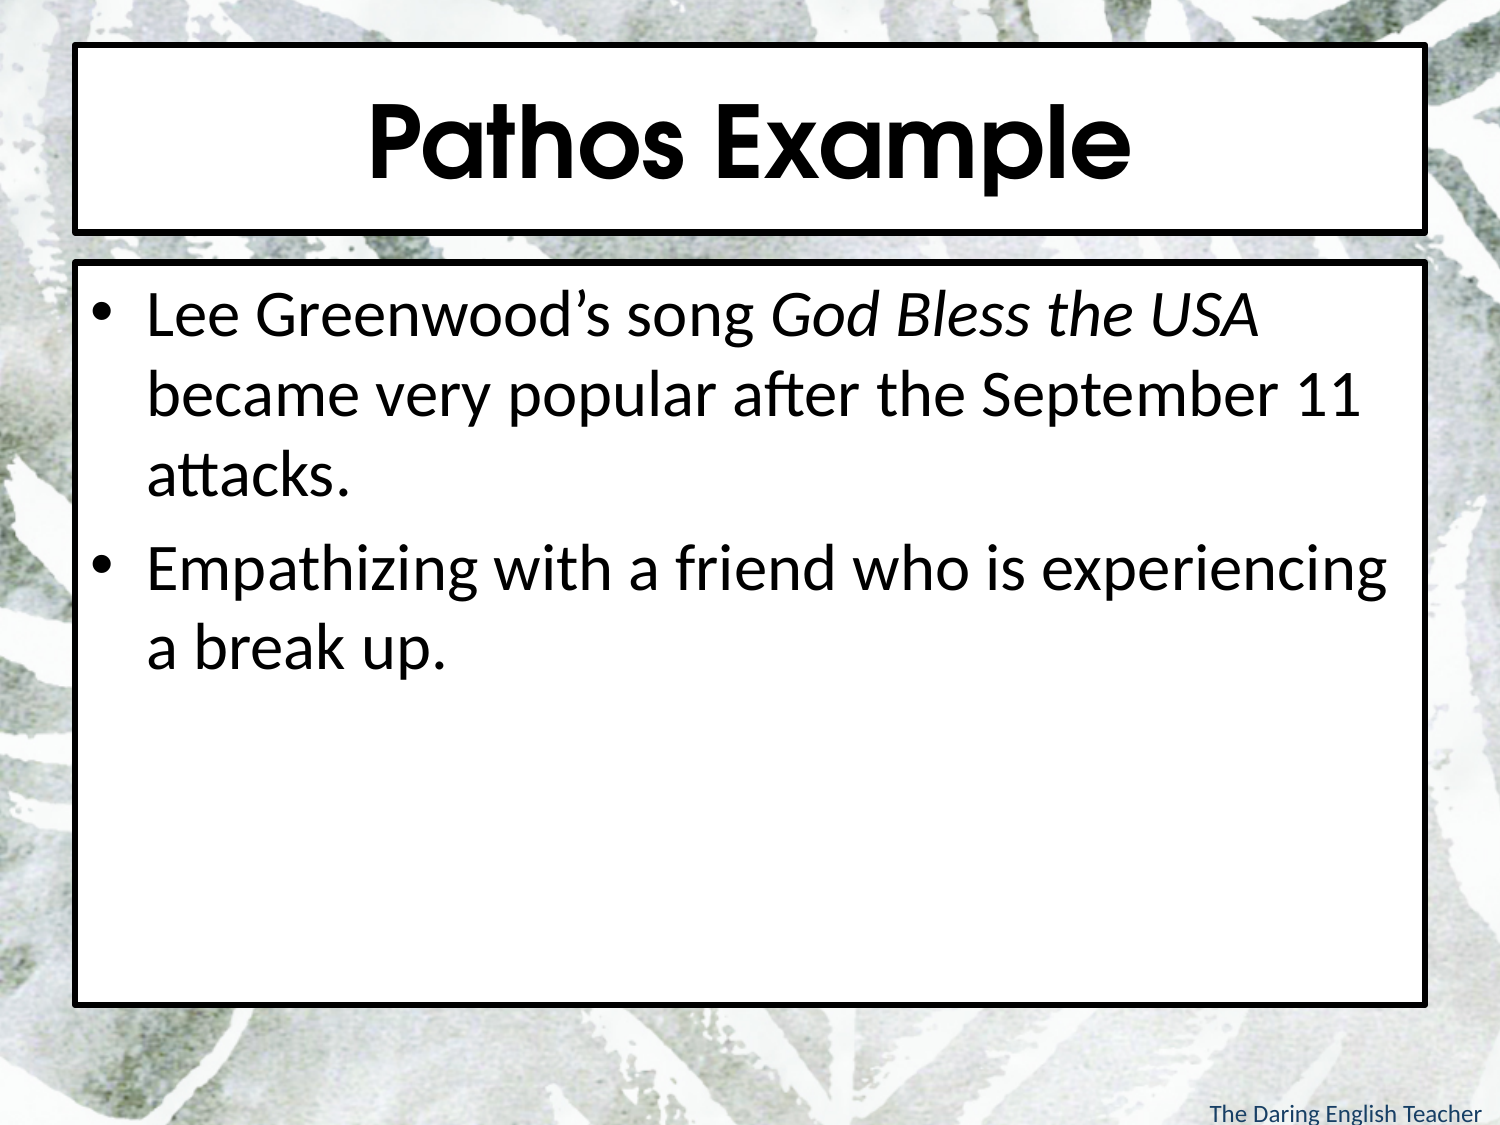

# Pathos Example
Lee Greenwood’s song God Bless the USA became very popular after the September 11 attacks.
Empathizing with a friend who is experiencing a break up.